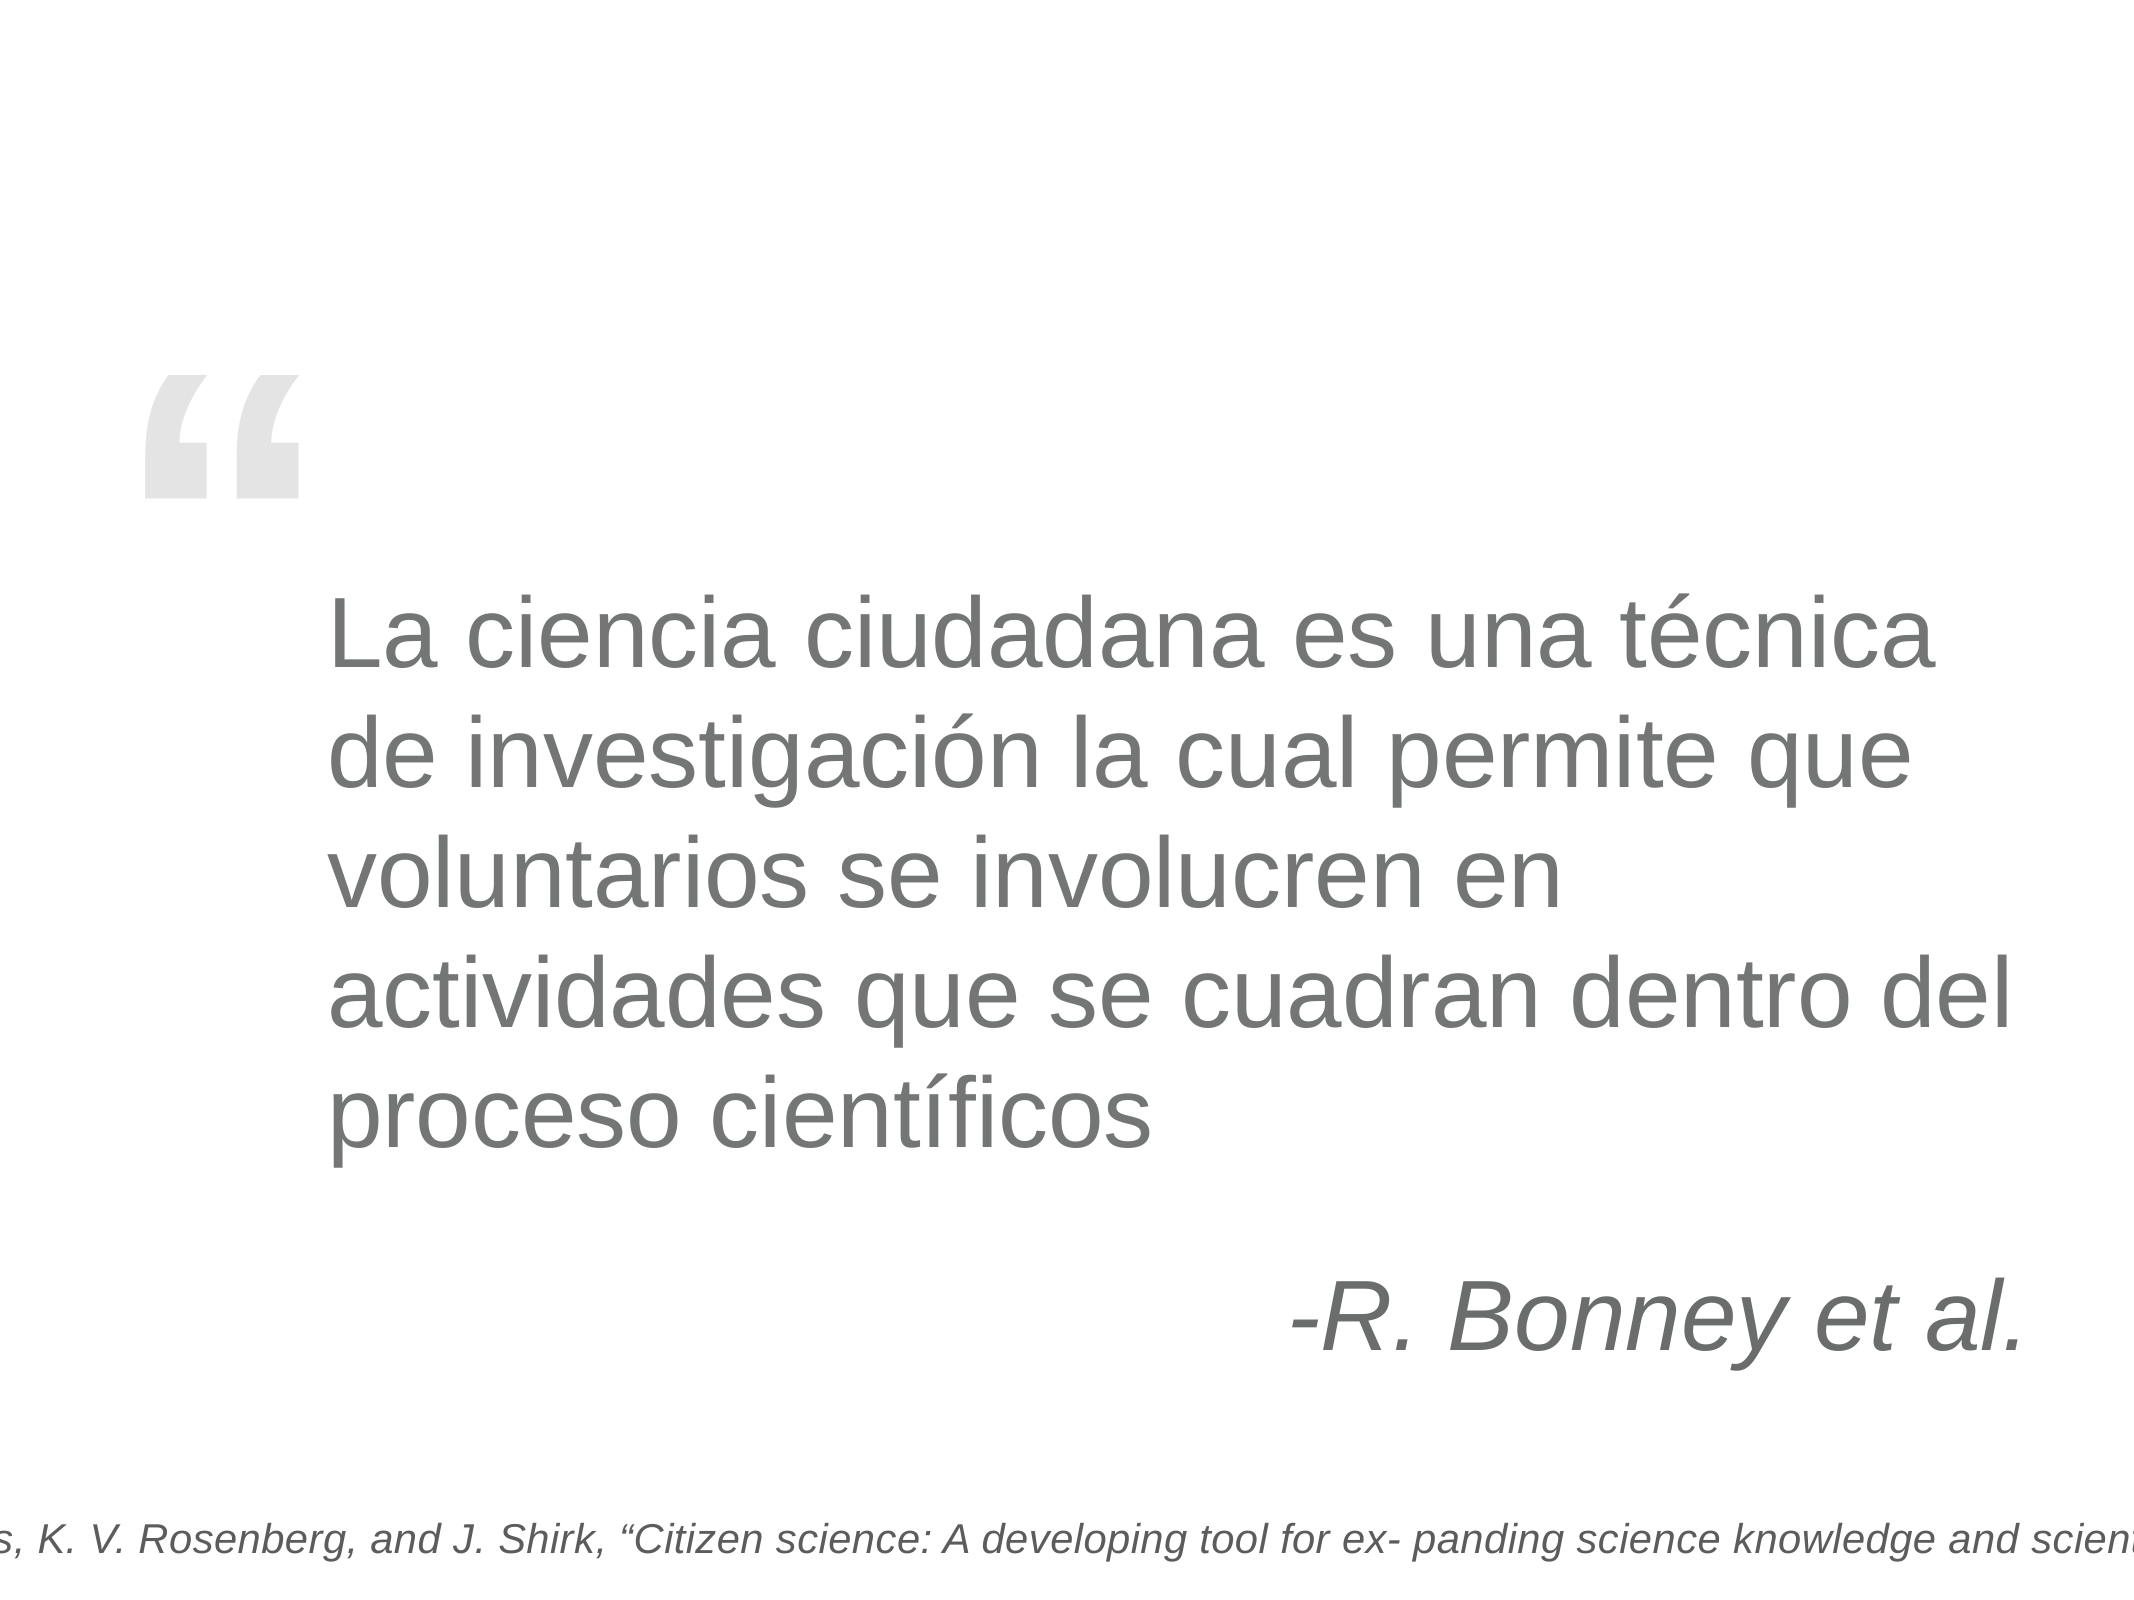

La ciencia ciudadana es una técnica de investigación la cual permite que voluntarios se involucren en actividades que se cuadran dentro del proceso científicos
-R. Bonney et al.
R. Bonney, C. B. Cooper, J. Dickinson, S. Kelling, T. Phillips, K. V. Rosenberg, and J. Shirk, “Citizen science: A developing tool for ex- panding science knowledge and scientific literacy,” BioScience, vol. 59, no. 11, pp. 977–984, 2009.